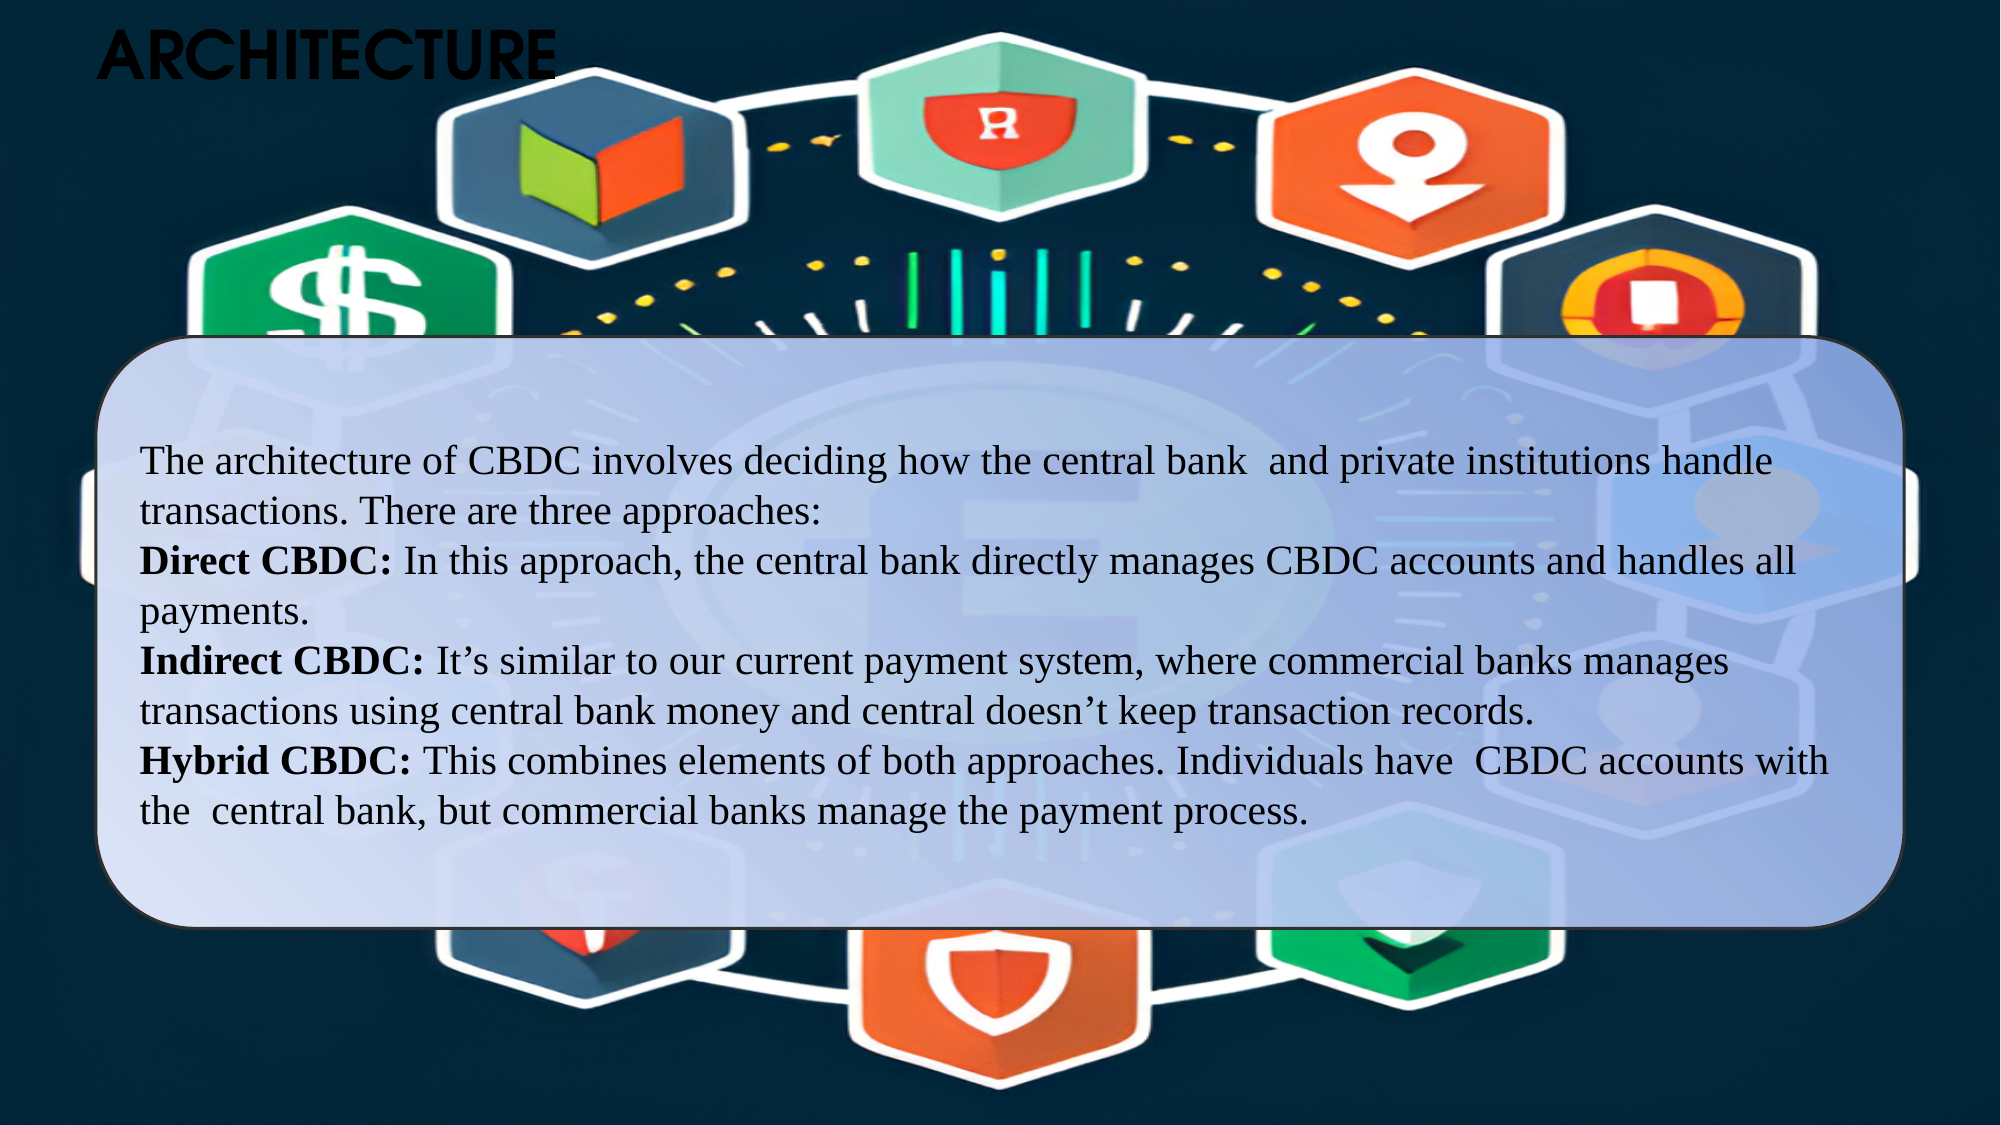

# Architecture
The architecture of CBDC involves deciding how the central bank  and private institutions handle transactions. There are three approaches:
Direct CBDC: In this approach, the central bank directly manages CBDC accounts and handles all payments.
Indirect CBDC: It’s similar to our current payment system, where commercial banks manages transactions using central bank money and central doesn’t keep transaction records.
Hybrid CBDC: This combines elements of both approaches. Individuals have  CBDC accounts with the  central bank, but commercial banks manage the payment process.